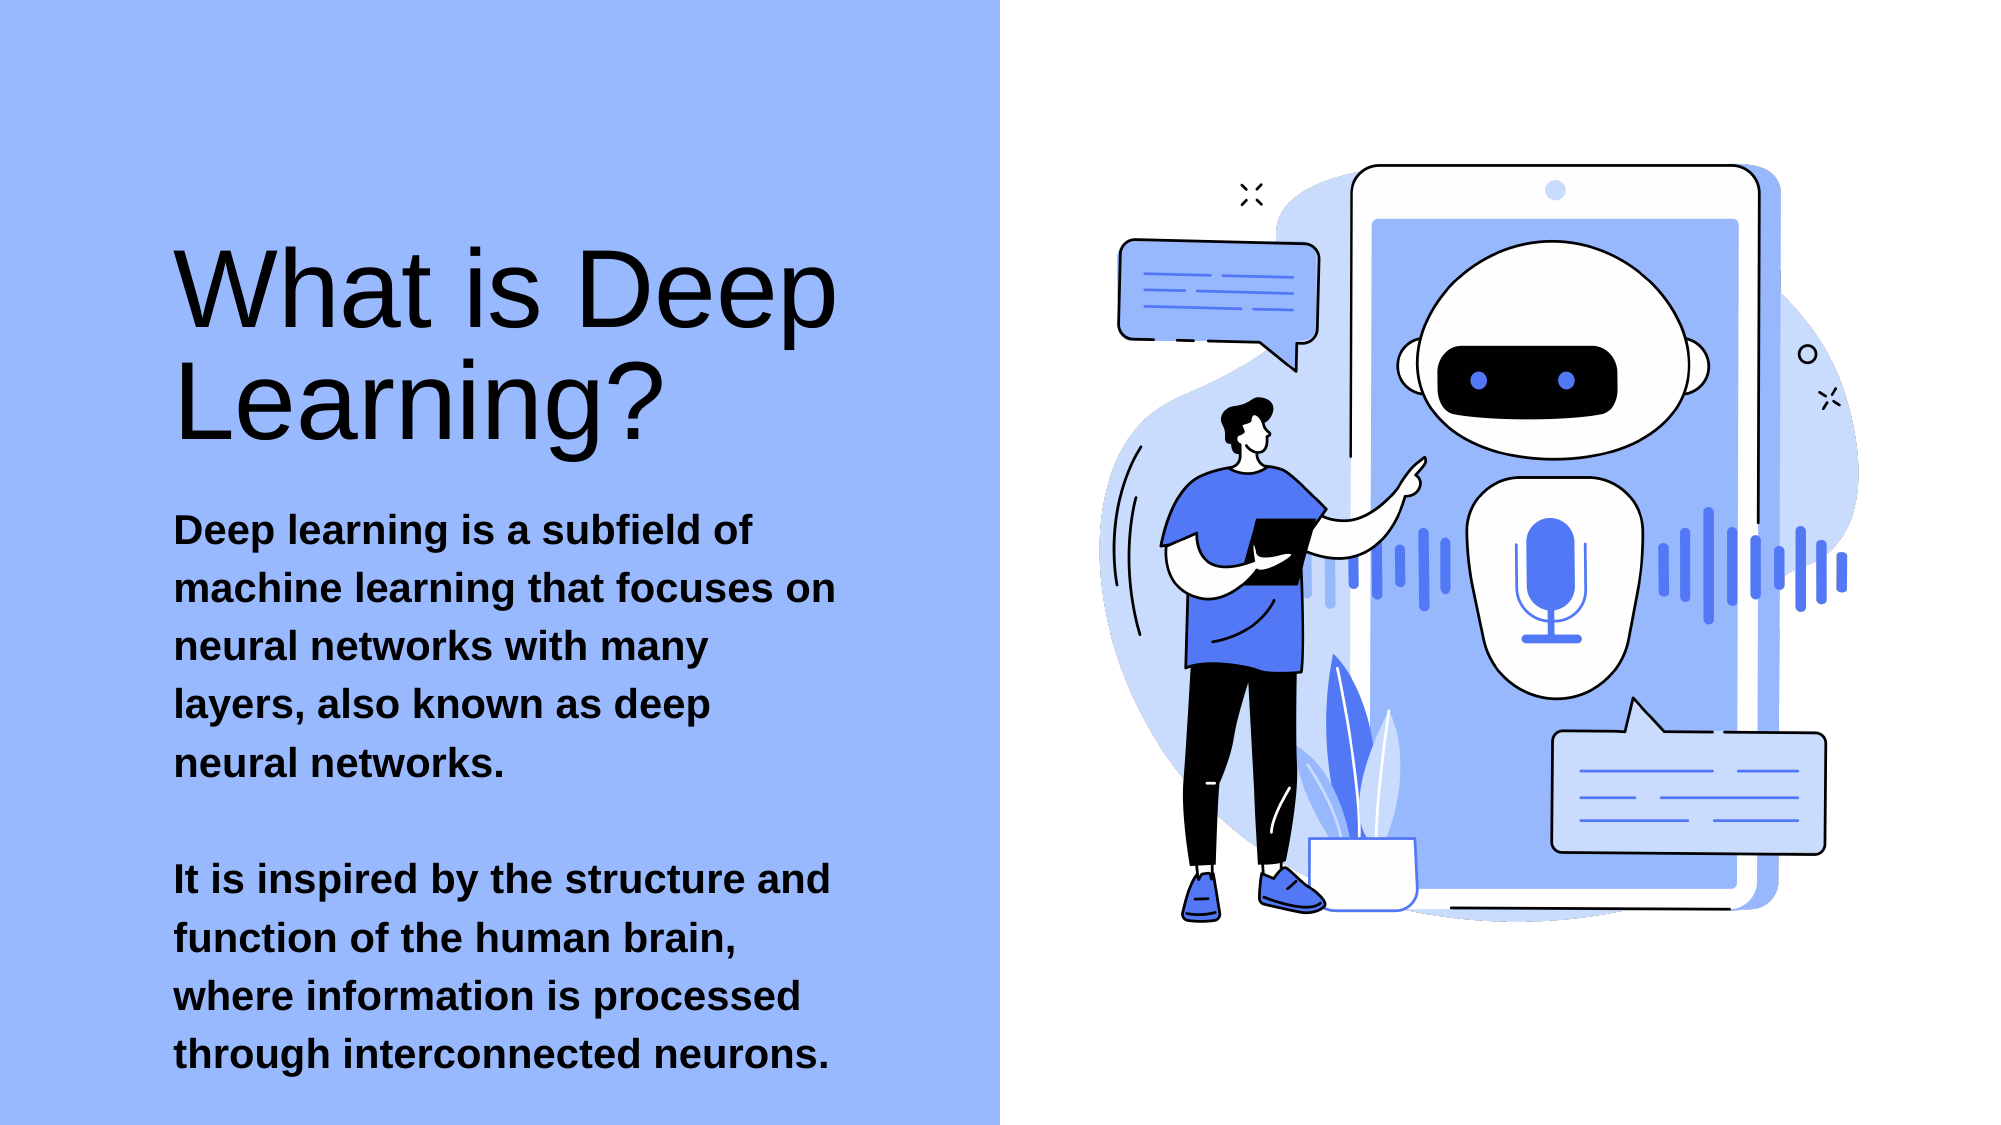

What is Deep Learning?
Deep learning is a subfield of machine learning that focuses on neural networks with many layers, also known as deep neural networks.

It is inspired by the structure and function of the human brain, where information is processed through interconnected neurons.